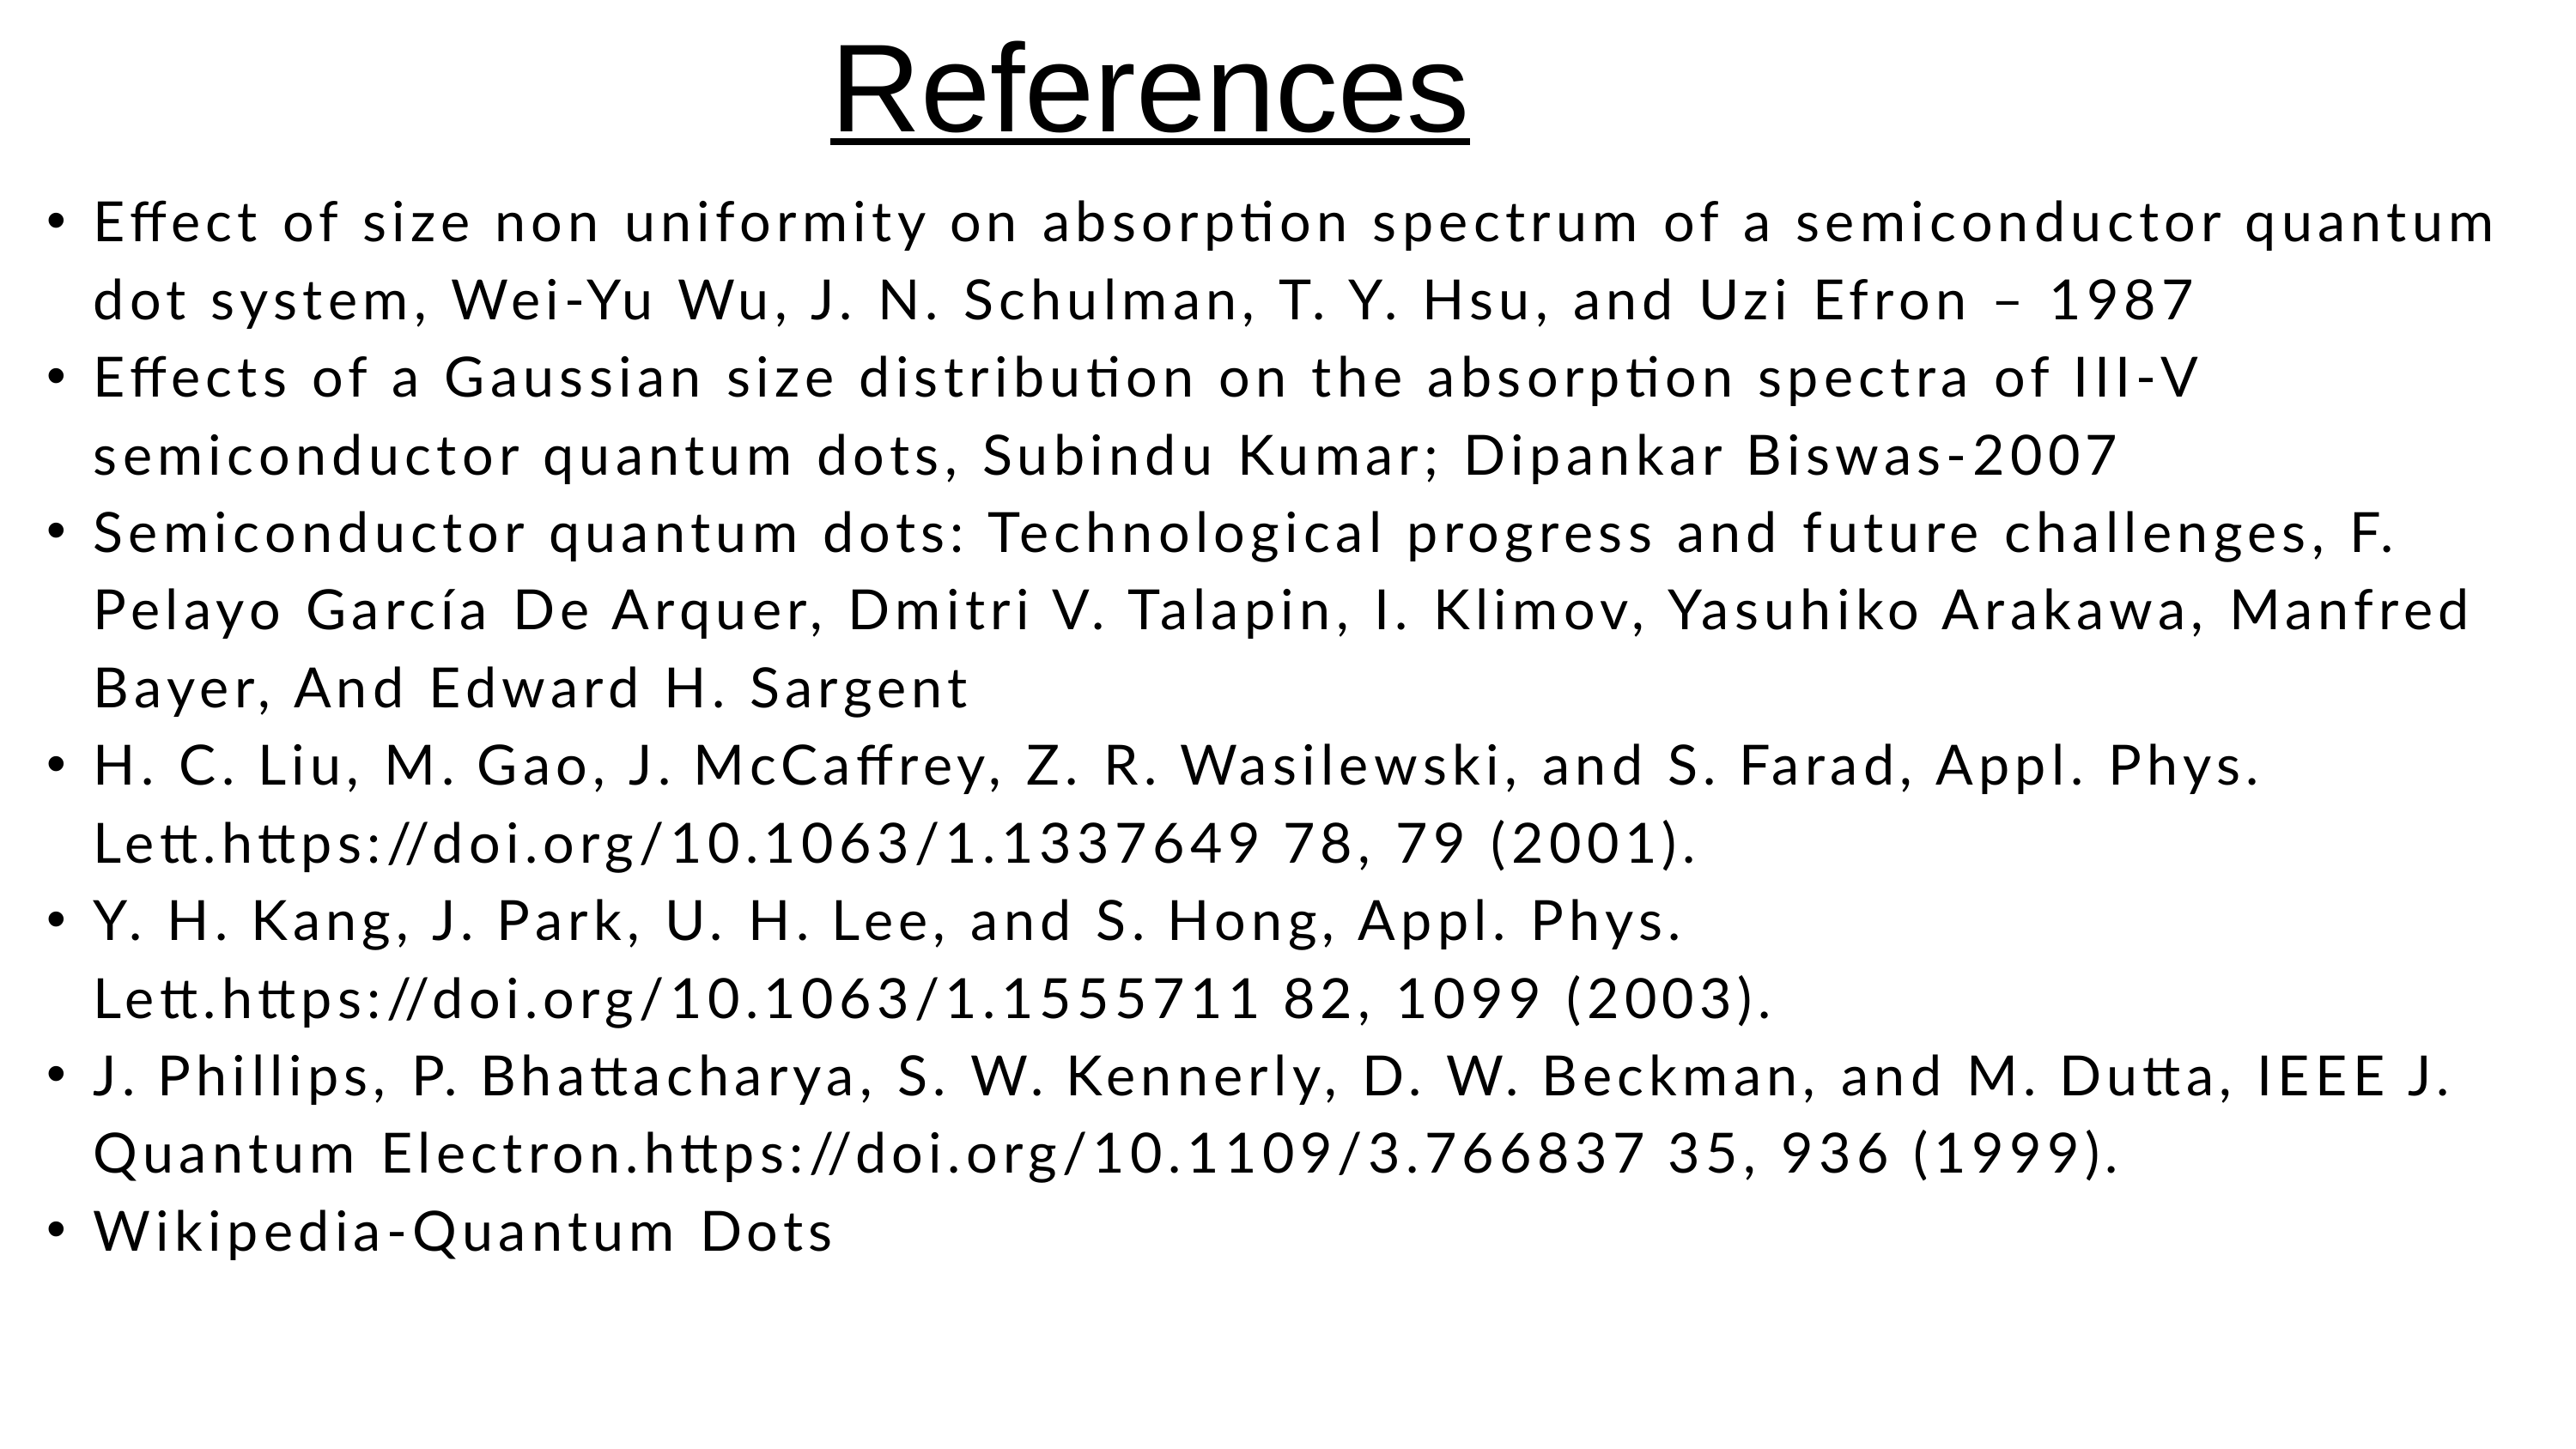

References
Effect of size non uniformity on absorption spectrum of a semiconductor quantum dot system, Wei-Yu Wu, J. N. Schulman, T. Y. Hsu, and Uzi Efron – 1987
Effects of a Gaussian size distribution on the absorption spectra of III-V semiconductor quantum dots, Subindu Kumar; Dipankar Biswas-2007
Semiconductor quantum dots: Technological progress and future challenges, F. Pelayo García De Arquer, Dmitri V. Talapin, I. Klimov, Yasuhiko Arakawa, Manfred Bayer, And Edward H. Sargent
H. C. Liu, M. Gao, J. McCaffrey, Z. R. Wasilewski, and S. Farad, Appl. Phys. Lett.https://doi.org/10.1063/1.1337649 78, 79 (2001).
Y. H. Kang, J. Park, U. H. Lee, and S. Hong, Appl. Phys. Lett.https://doi.org/10.1063/1.1555711 82, 1099 (2003).
J. Phillips, P. Bhattacharya, S. W. Kennerly, D. W. Beckman, and M. Dutta, IEEE J. Quantum Electron.https://doi.org/10.1109/3.766837 35, 936 (1999).
Wikipedia-Quantum Dots